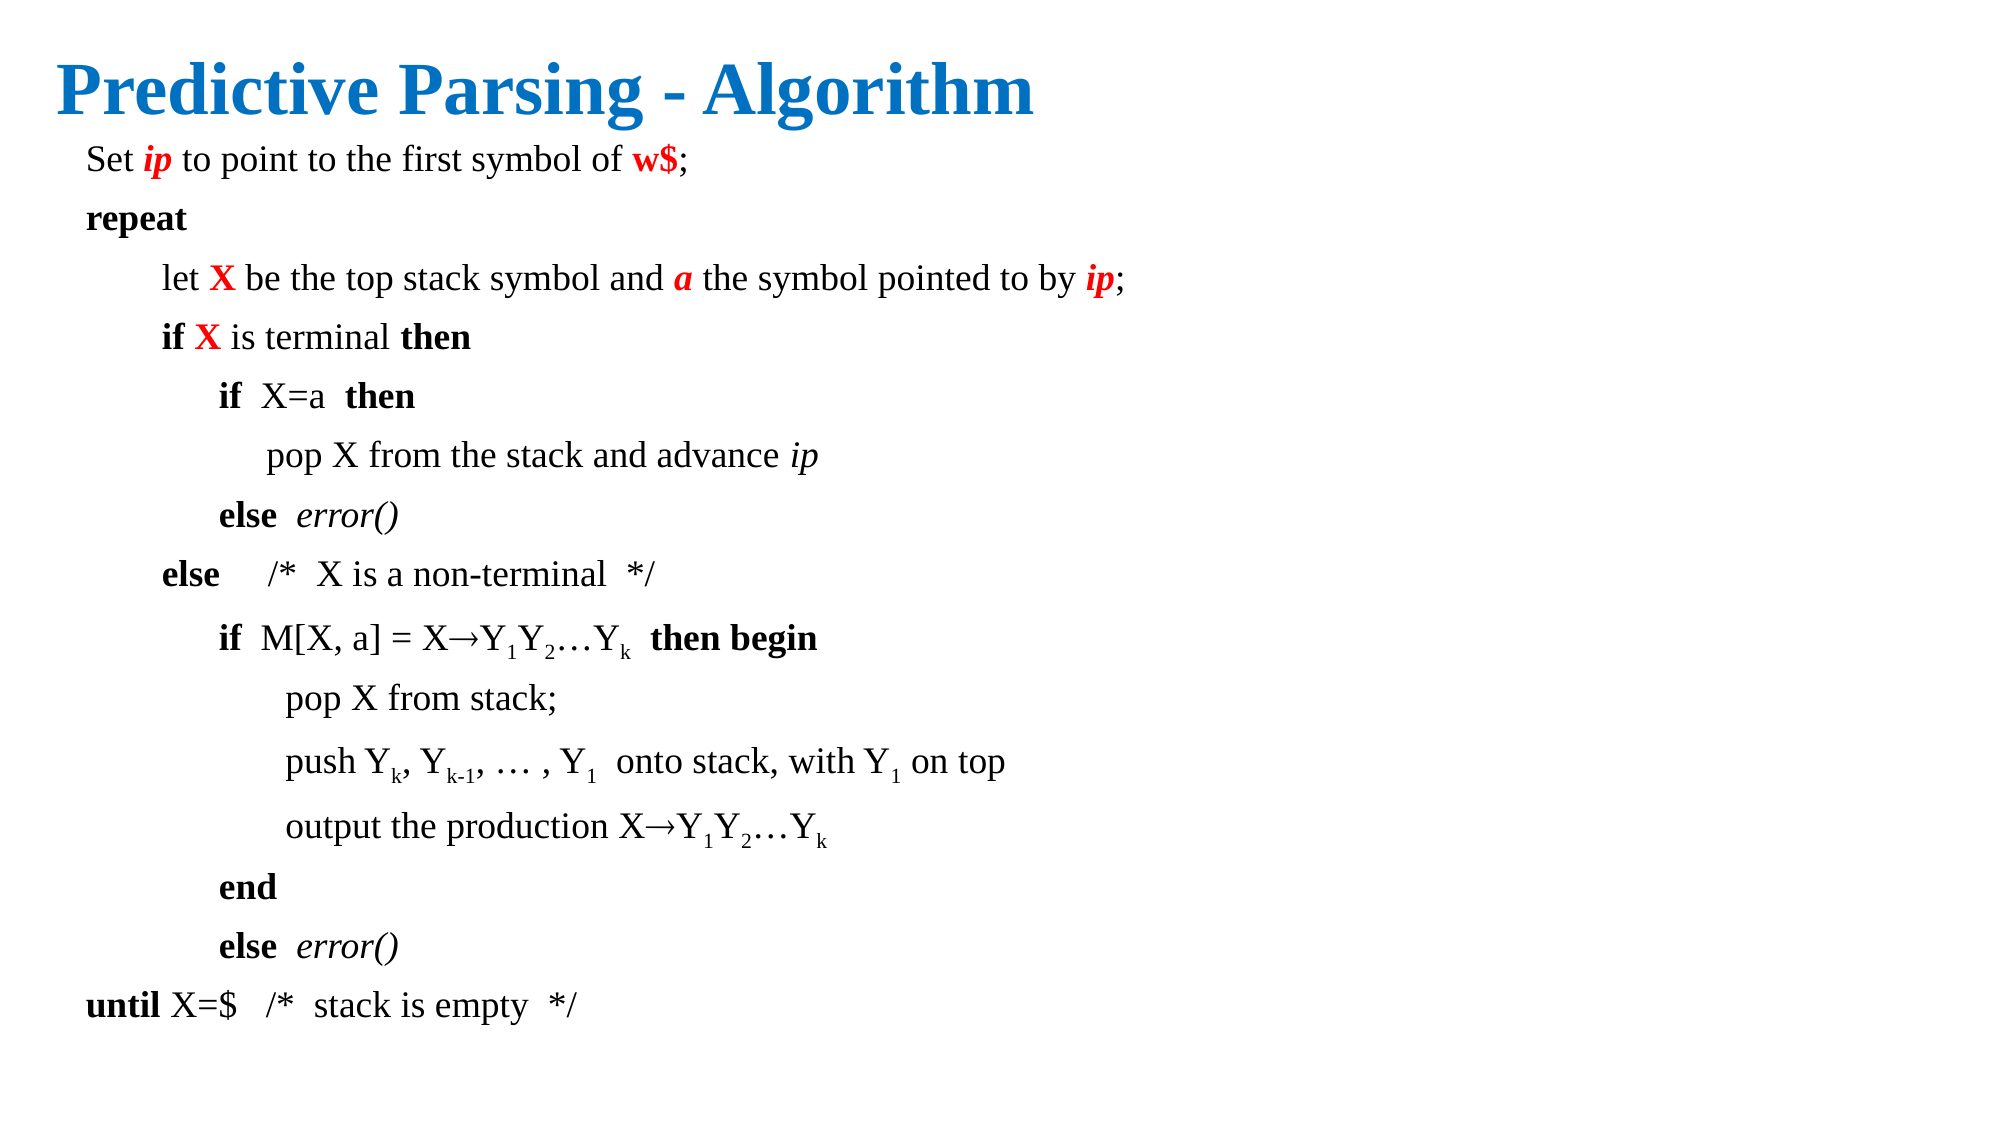

# Predictive Parsing - Algorithm
Set ip to point to the first symbol of w$;
repeat
        let X be the top stack symbol and a the symbol pointed to by ip;
        if X is terminal then
              if  X=a  then
                   pop X from the stack and advance ip
              else  error()
        else     /*  X is a non-terminal  */
              if  M[X, a] = X→Y1Y2…Yk  then begin
                     pop X from stack;
                     push Yk, Yk-1, … , Y1  onto stack, with Y1 on top
                     output the production X→Y1Y2…Yk
              end
              else  error()
until X=$   /*  stack is empty  */